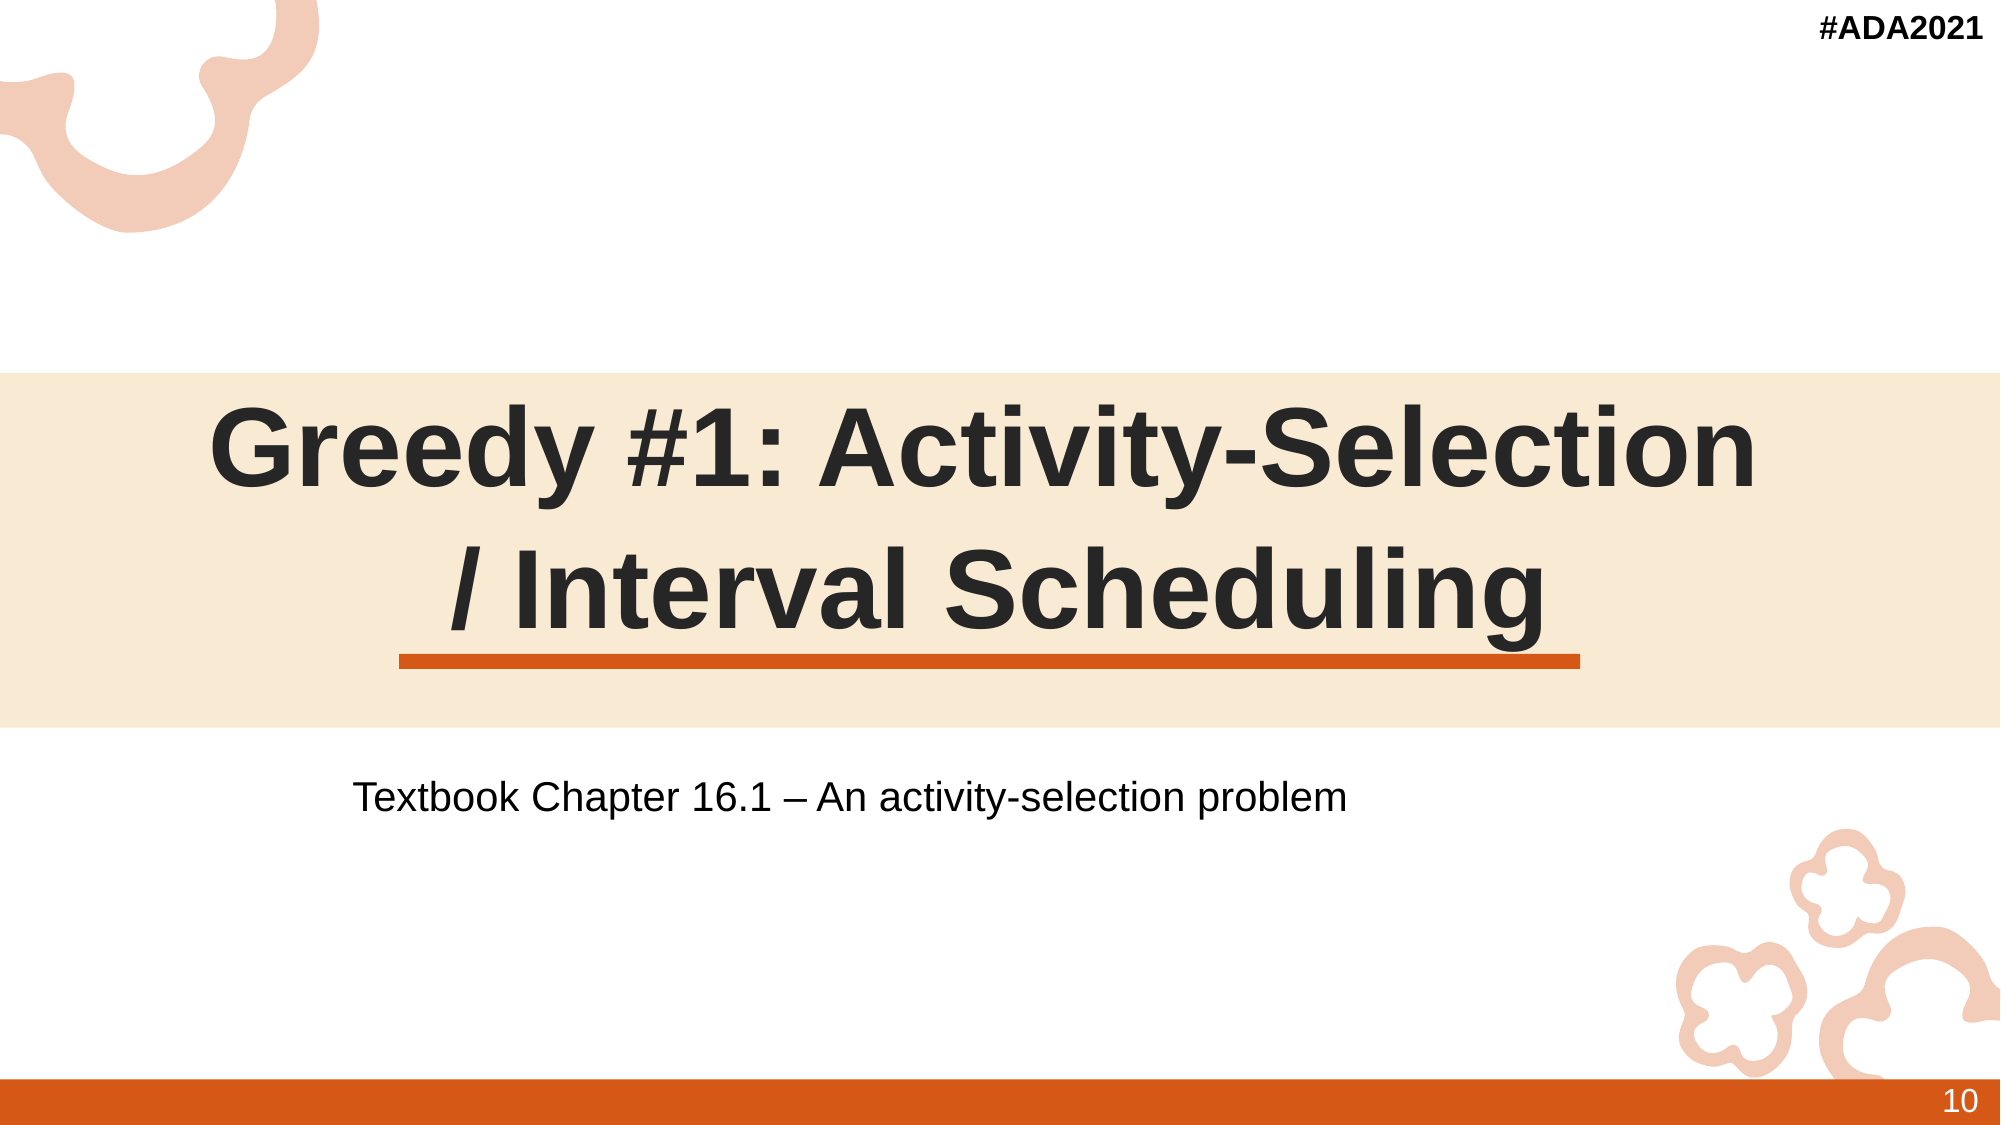

Greedy #1: Activity-Selection
/ Interval Scheduling
Textbook Chapter 16.1 – An activity-selection problem

10